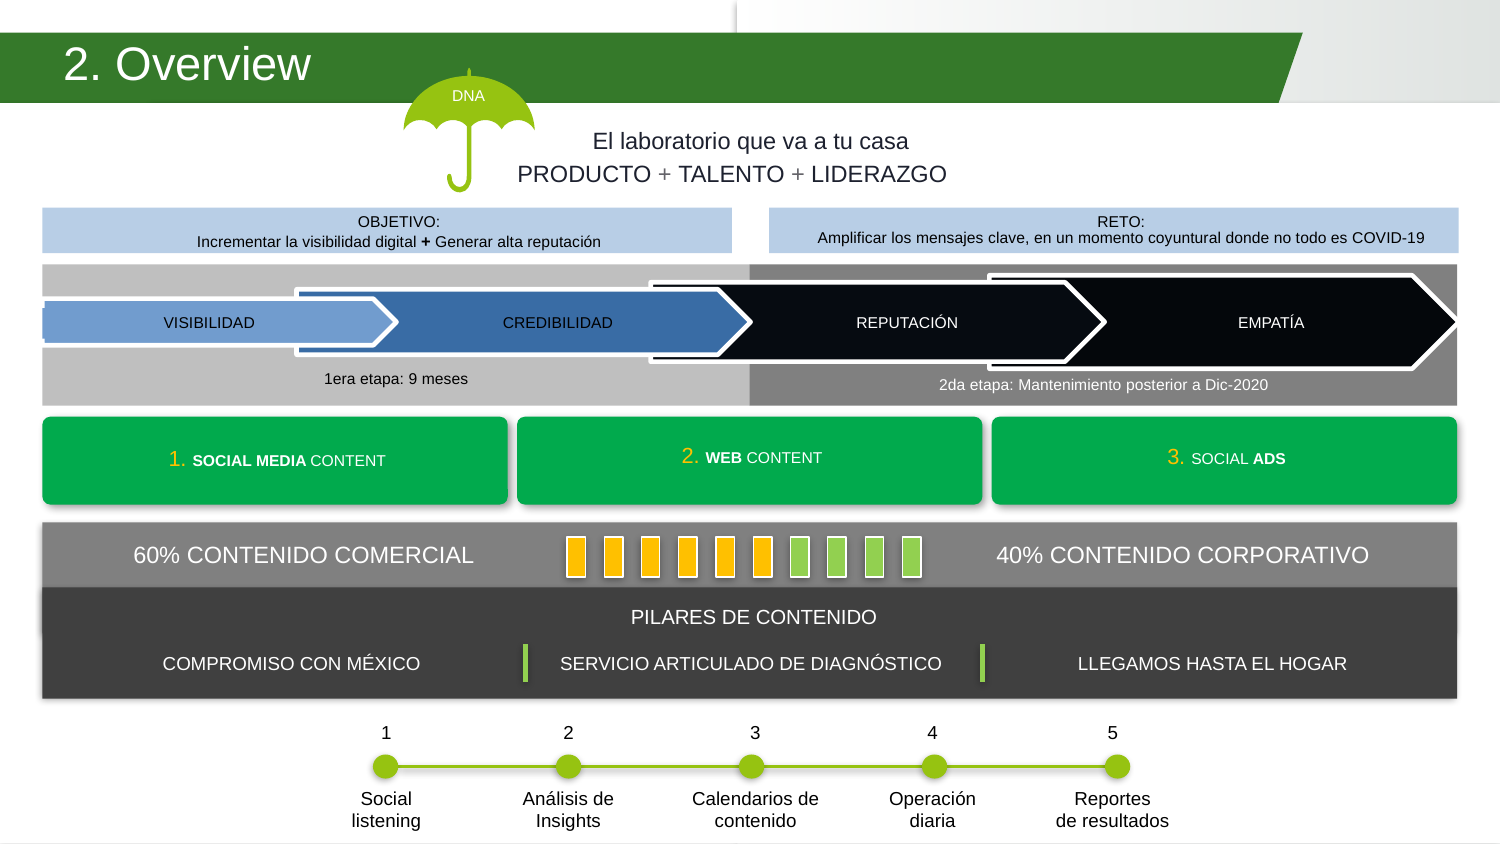

2. Overview

DNA
El laboratorio que va a tu casa

PRODUCTO + TALENTO + LIDERAZGO

RETO:
Amplificar los mensajes clave, en un momento coyuntural donde no todo es COVID-19

OBJETIVO:
Incrementar la visibilidad digital + Generar alta reputación

2da etapa: Mantenimiento posterior a Dic-2020

1era etapa: 9 meses

EMPATÍA

REPUTACIÓN

CREDIBILIDAD

VISIBILIDAD

1. SOCIAL MEDIA CONTENT

2. WEB CONTENT

3. SOCIAL ADS

60% CONTENIDO COMERCIAL
40% CONTENIDO CORPORATIVO

PILARES DE CONTENIDO
COMPROMISO CON MÉXICO
SERVICIO ARTICULADO DE DIAGNÓSTICO
LLEGAMOS HASTA EL HOGAR
1
2
3
4
5

Social
listening
Análisis de
Insights
Calendarios de contenido
Operación
diaria
Reportes
de resultados